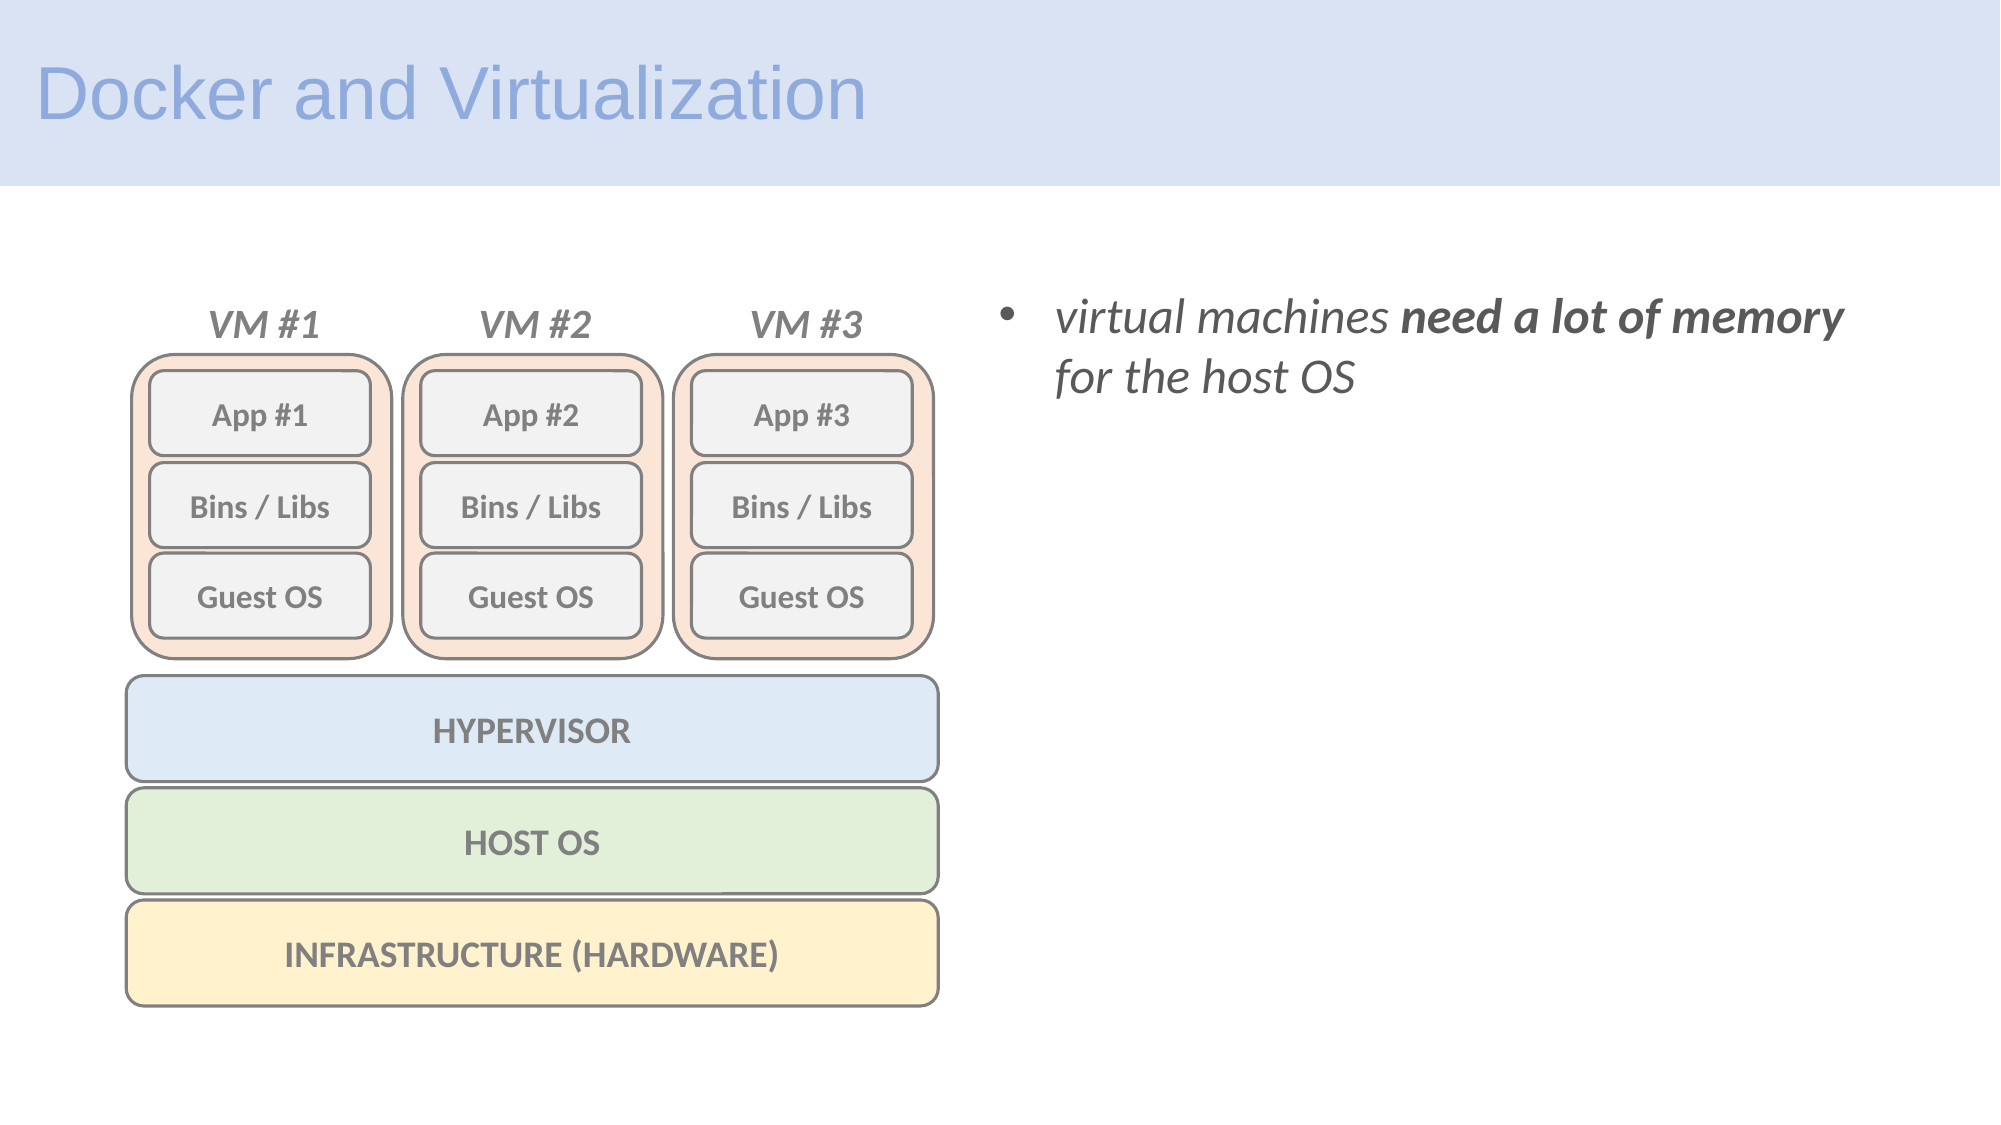

# Docker and Virtualization

virtual machines need a lot of memory for the host OS

VM #1
VM #2
VM #3

App #1
App #2
App #3
Bins / Libs
Bins / Libs
Bins / Libs
Guest OS
Guest OS
Guest OS
HYPERVISOR
HOST OS
INFRASTRUCTURE (HARDWARE)